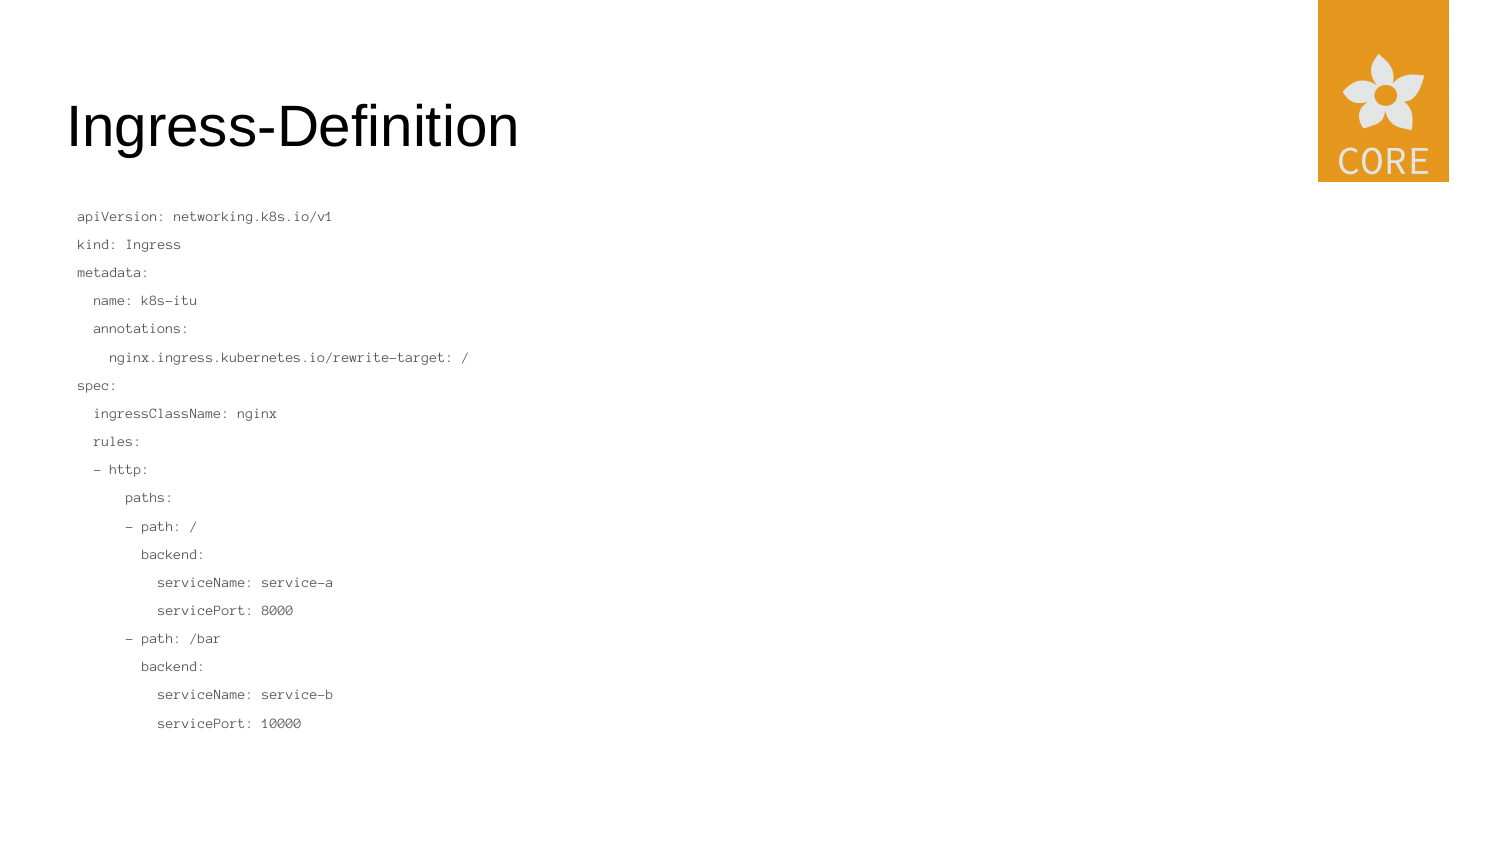

# Ingress-Definition
apiVersion: networking.k8s.io/v1
kind: Ingress
metadata:
  name: k8s-itu
  annotations:
    nginx.ingress.kubernetes.io/rewrite-target: /
spec:
  ingressClassName: nginx
  rules:
  - http:
      paths:
      - path: /
        backend:
          serviceName: service-a
          servicePort: 8000
      - path: /bar
        backend:
          serviceName: service-b
          servicePort: 10000